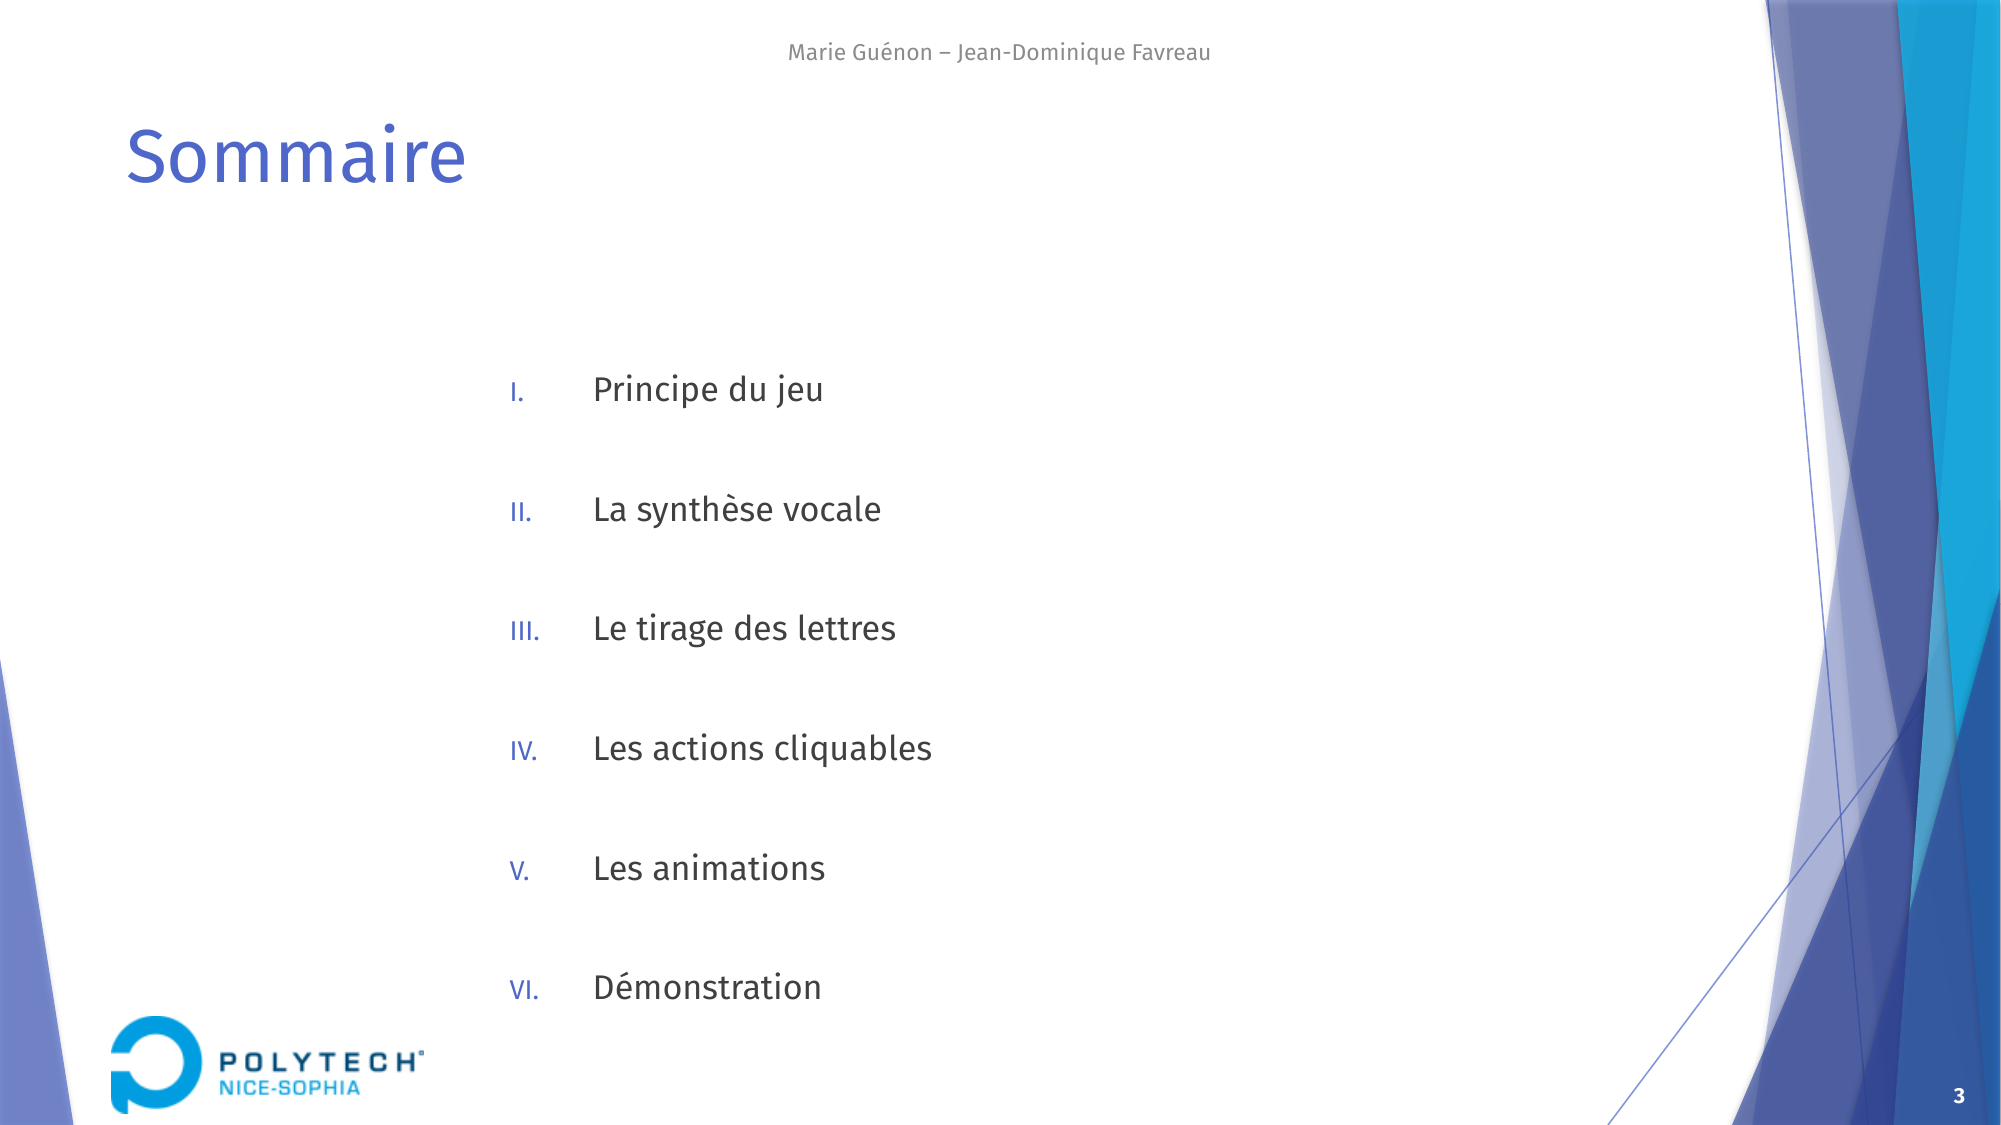

Marie Guénon – Jean-Dominique Favreau
# Sommaire
Principe du jeu

La synthèse vocale

Le tirage des lettres

Les actions cliquables

Les animations

Démonstration
3